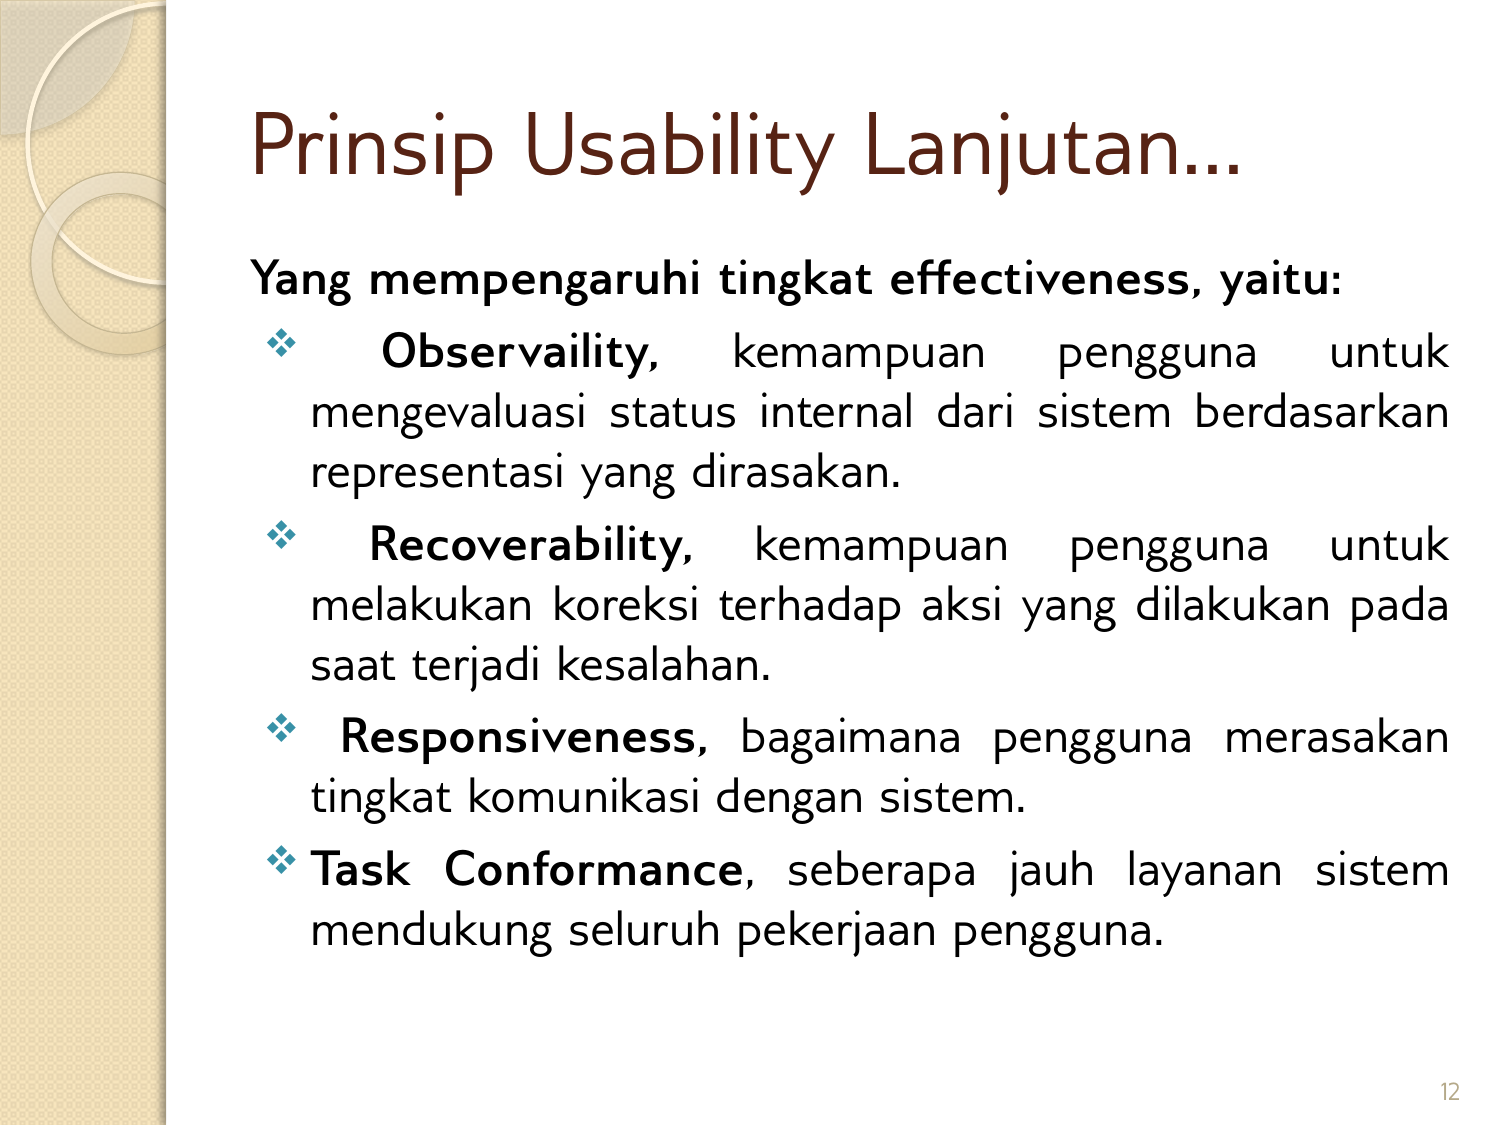

# Prinsip Usability Lanjutan...
Yang mempengaruhi tingkat effectiveness, yaitu:
 Observaility, kemampuan pengguna untuk mengevaluasi status internal dari sistem berdasarkan representasi yang dirasakan.
 Recoverability, kemampuan pengguna untuk melakukan koreksi terhadap aksi yang dilakukan pada saat terjadi kesalahan.
 Responsiveness, bagaimana pengguna merasakan tingkat komunikasi dengan sistem.
Task Conformance, seberapa jauh layanan sistem mendukung seluruh pekerjaan pengguna.
12